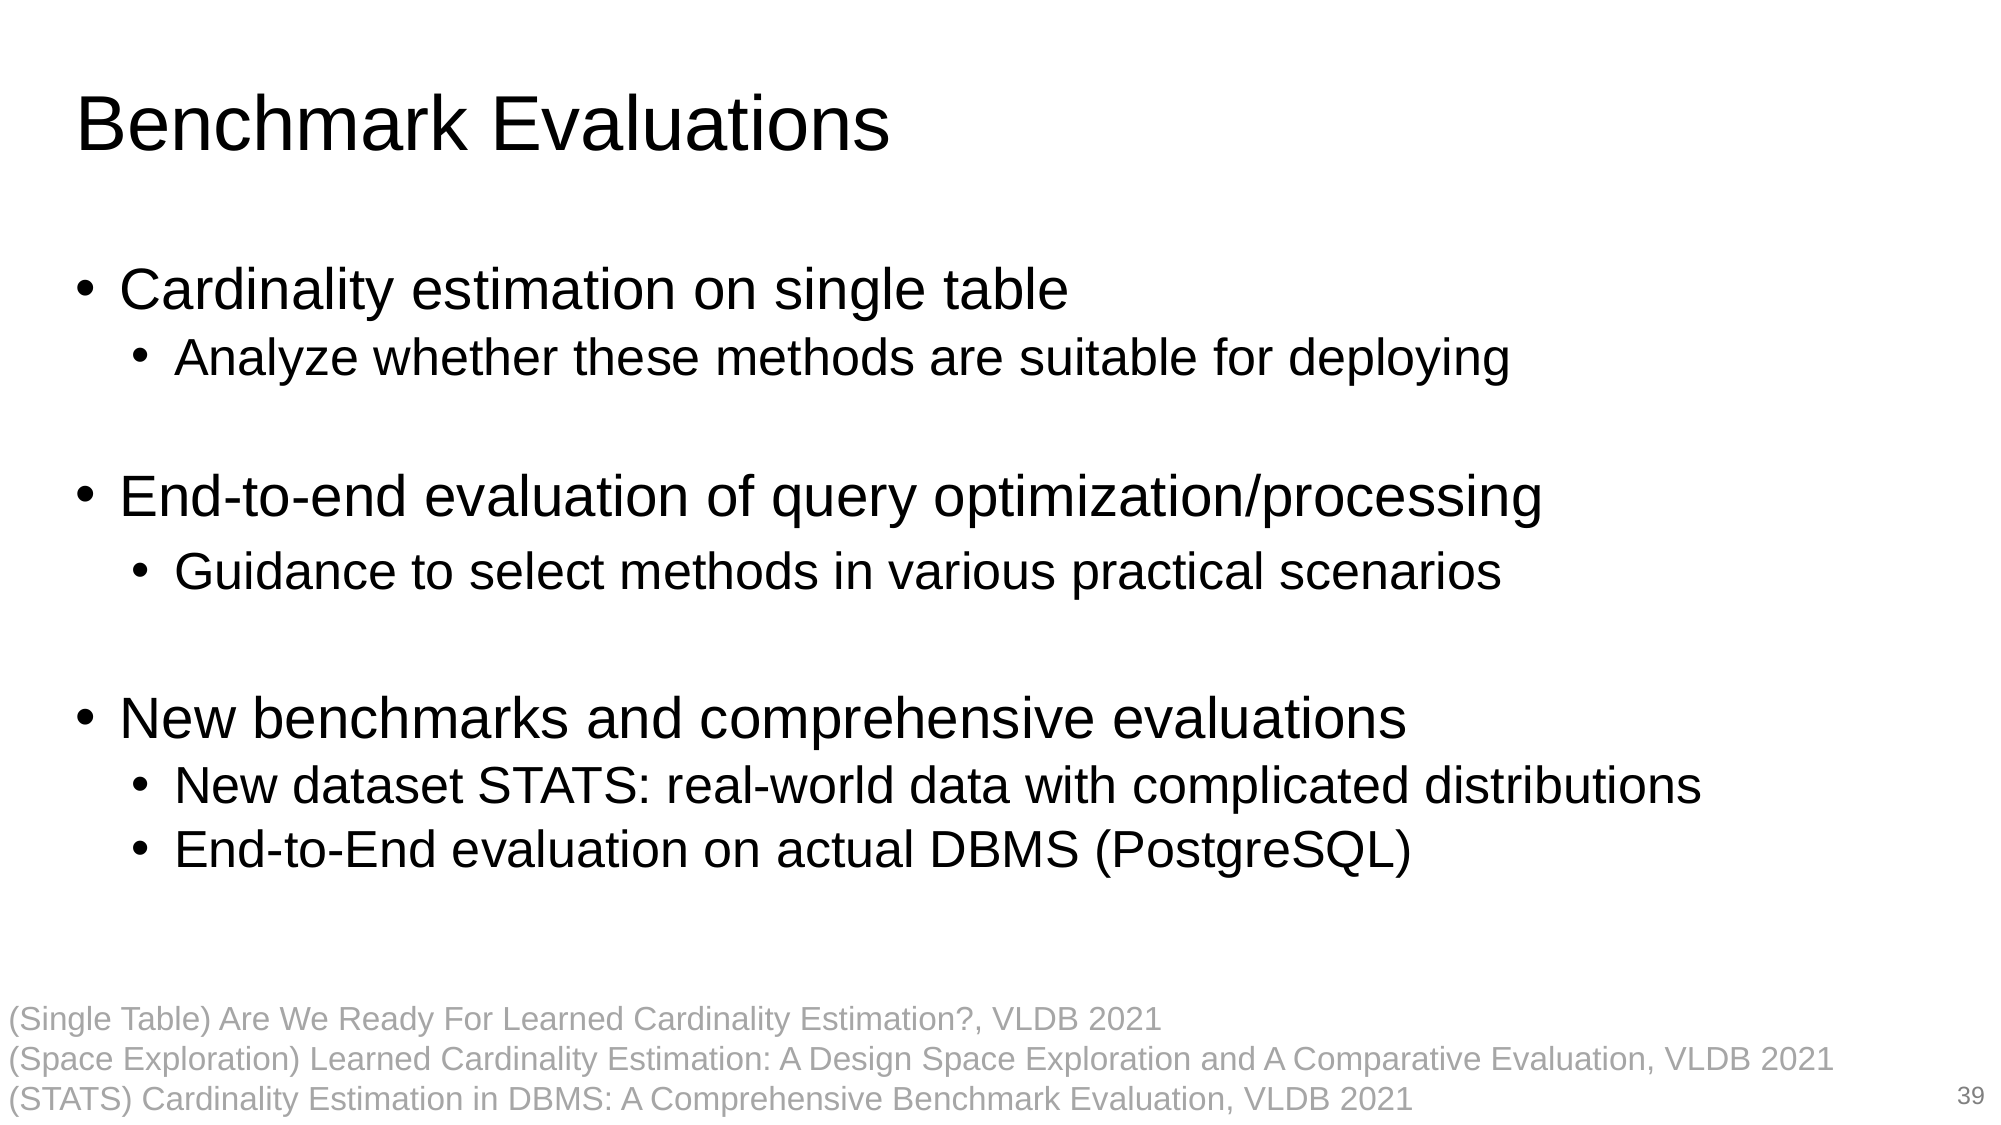

# Benchmark Evaluations
 Cardinality estimation on single table
 Analyze whether these methods are suitable for deploying

 End-to-end evaluation of query optimization/processing
 Guidance to select methods in various practical scenarios

 New benchmarks and comprehensive evaluations
 New dataset STATS: real-world data with complicated distributions
 End-to-End evaluation on actual DBMS (PostgreSQL)

(Single Table) Are We Ready For Learned Cardinality Estimation?, VLDB 2021
(Space Exploration) Learned Cardinality Estimation: A Design Space Exploration and A Comparative Evaluation, VLDB 2021
(STATS) Cardinality Estimation in DBMS: A Comprehensive Benchmark Evaluation, VLDB 2021
39